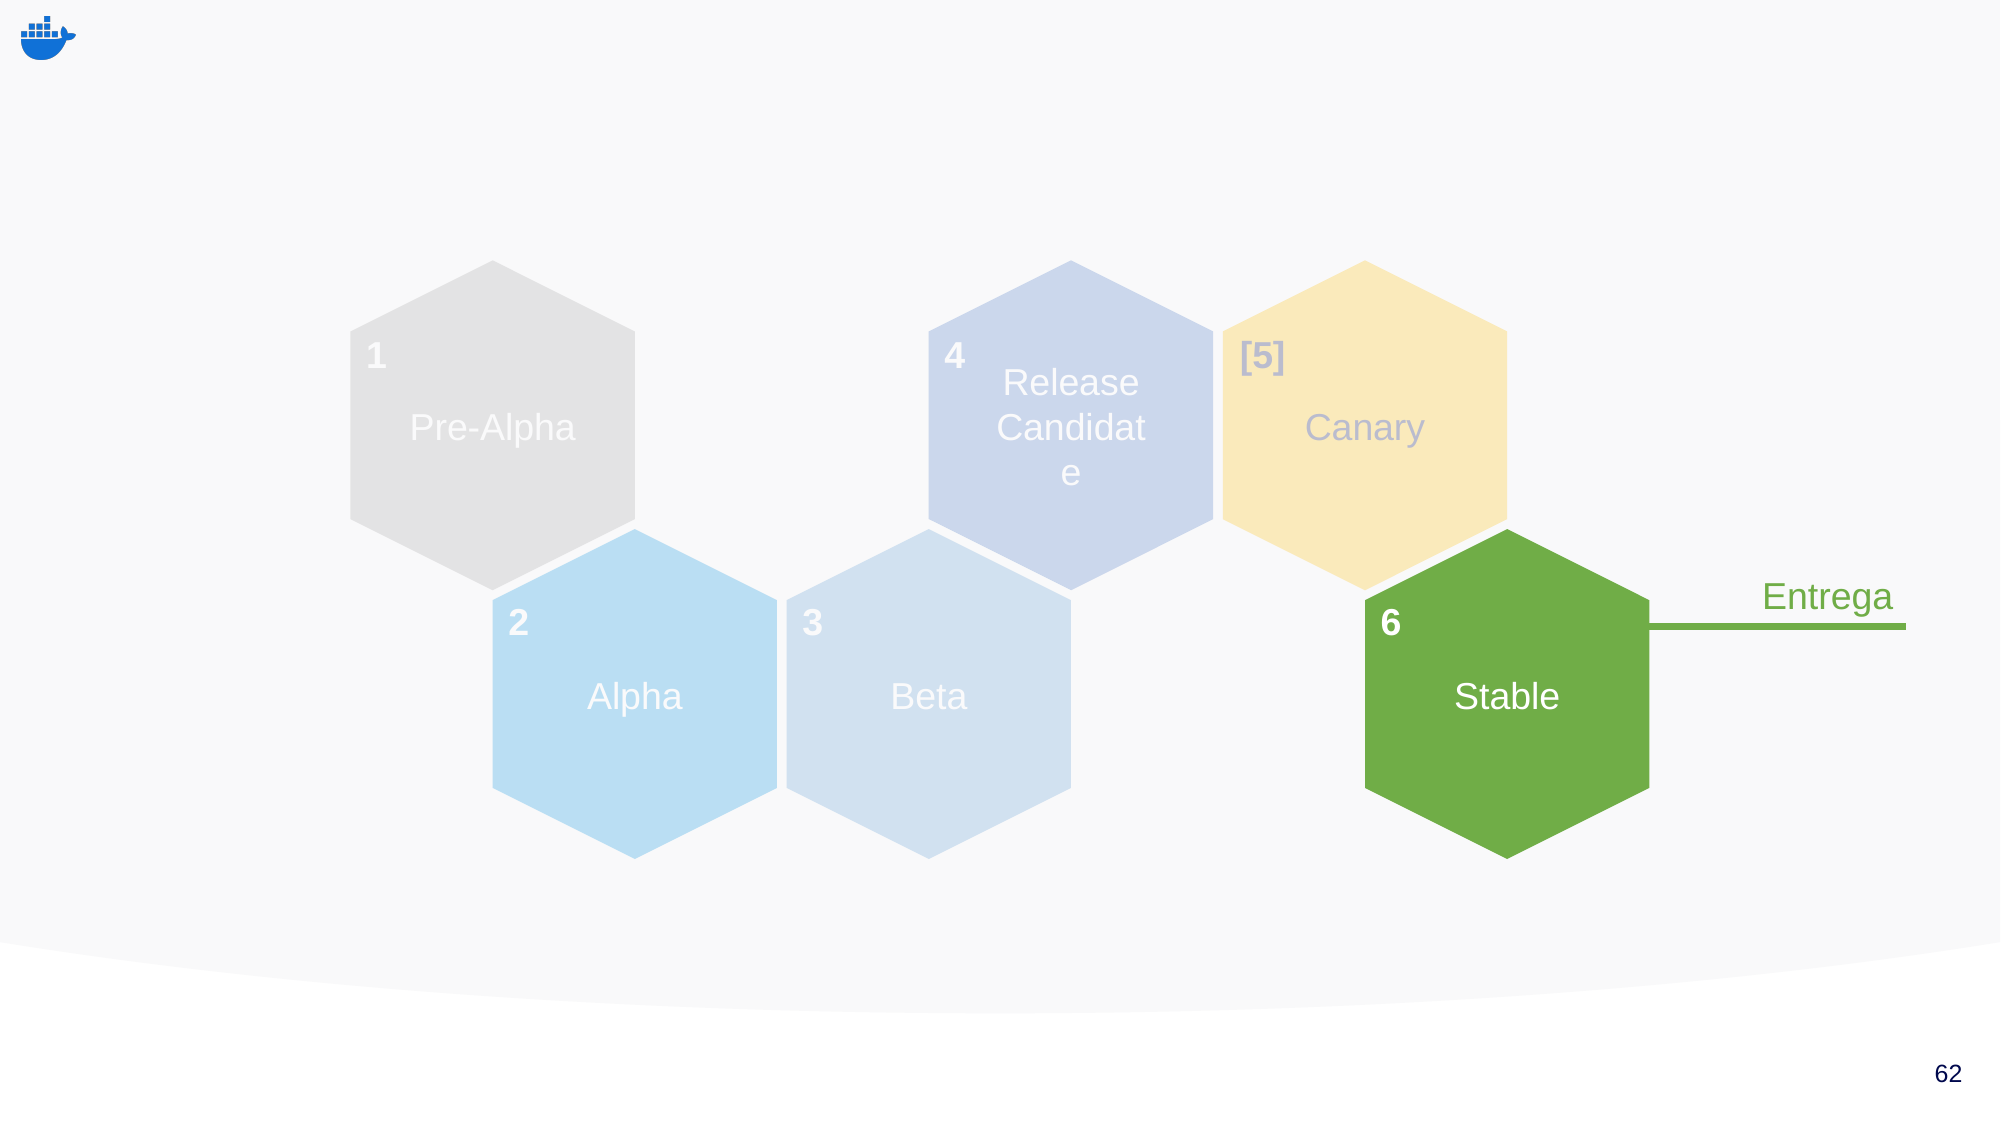

Release Candidate
Canary
Pre-Alpha
1
4
[5]

Stable
Alpha
Beta
Entrega
2
3
6
62